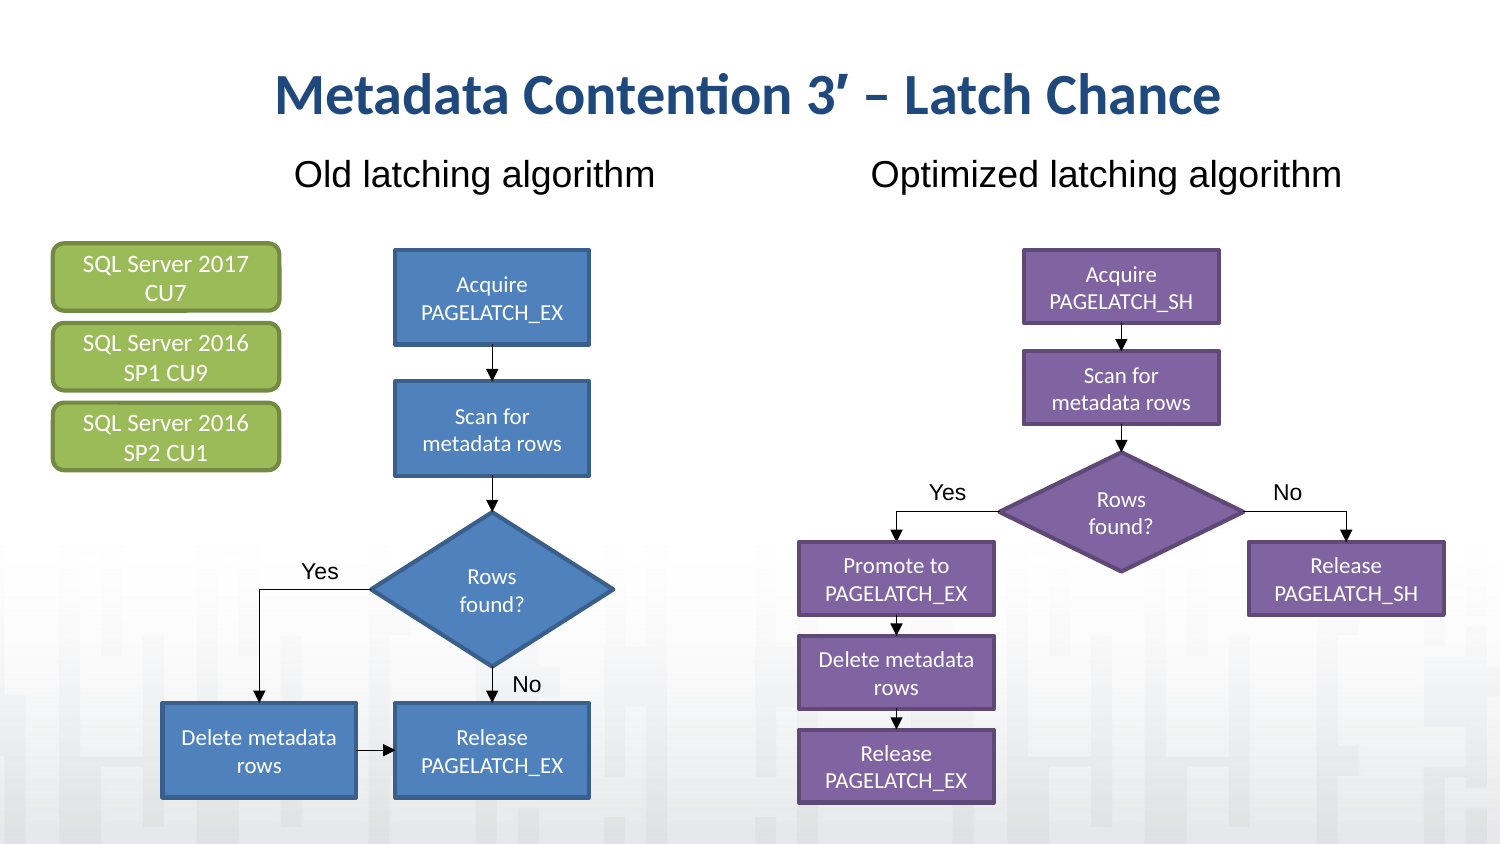

# Metadata Contention 3′ – Latch Chance
Old latching algorithm
Optimized latching algorithm
SQL Server 2017 CU7
Acquire PAGELATCH_EX
Acquire PAGELATCH_SH
SQL Server 2016 SP1 CU9
Scan for metadata rows
Scan for metadata rows
SQL Server 2016 SP2 CU1
Rows found?
Yes
No
Rows found?
Release PAGELATCH_SH
Promote to PAGELATCH_EX
Yes
Delete metadata rows
No
Delete metadata rows
Release PAGELATCH_EX
Release PAGELATCH_EX